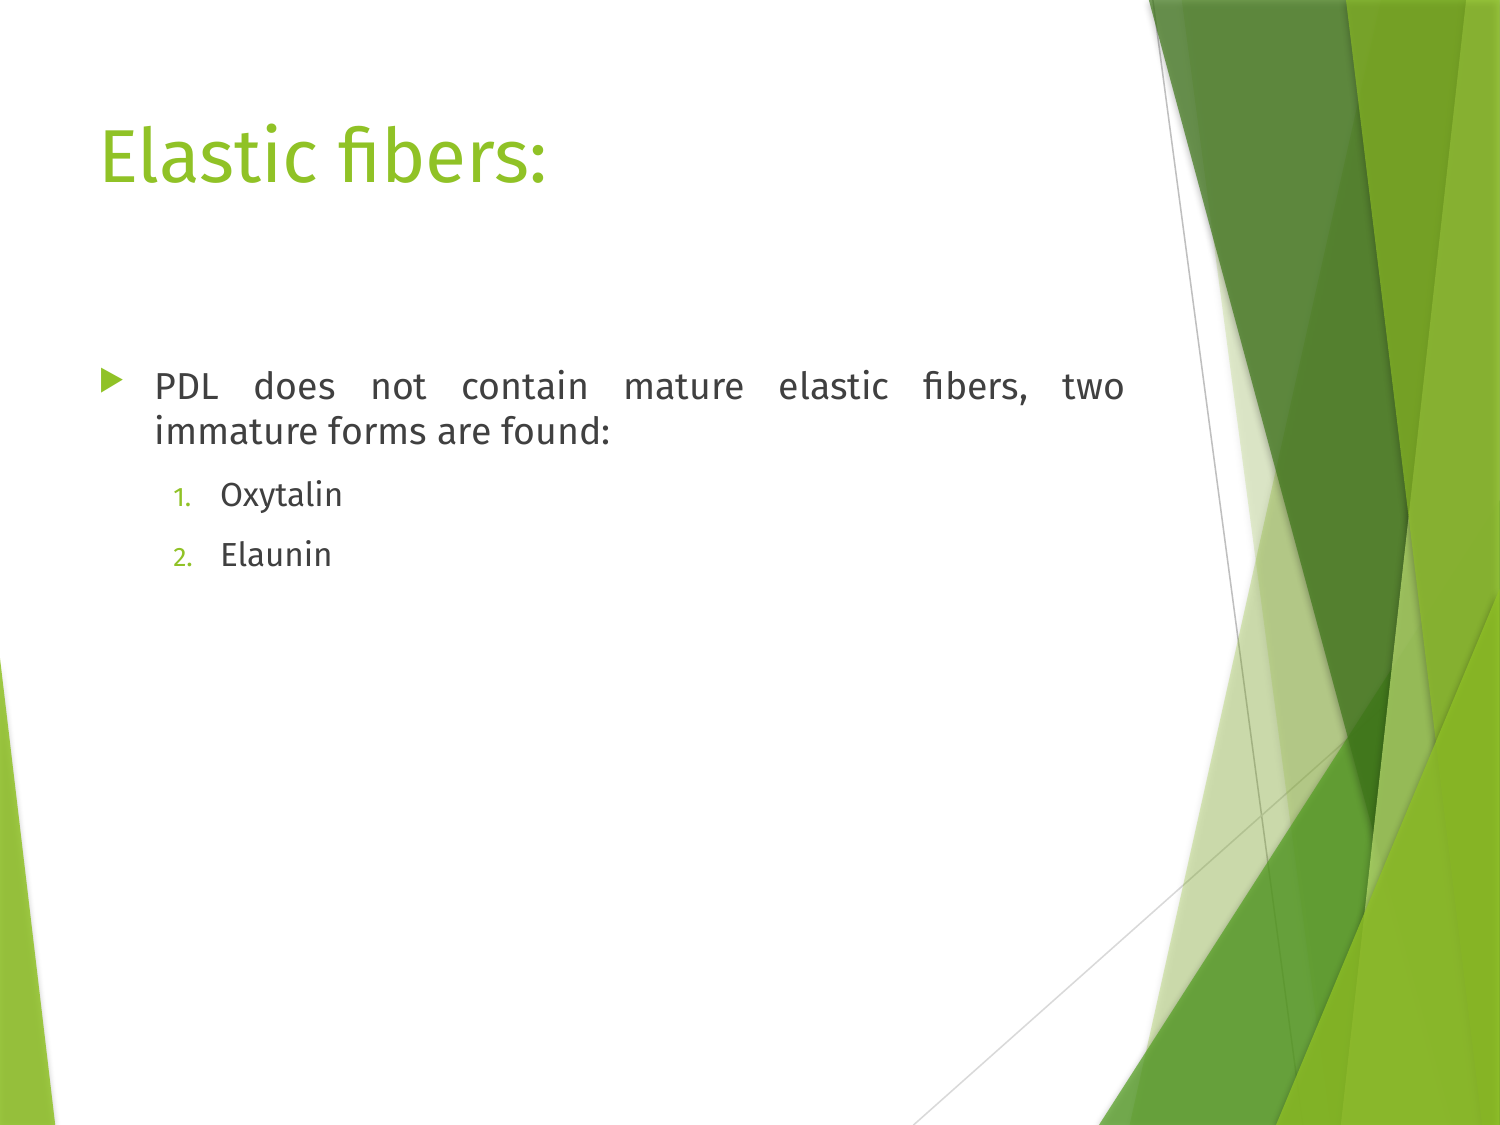

# Elastic fibers:
PDL does not contain mature elastic fibers, two immature forms are found:
Oxytalin
Elaunin